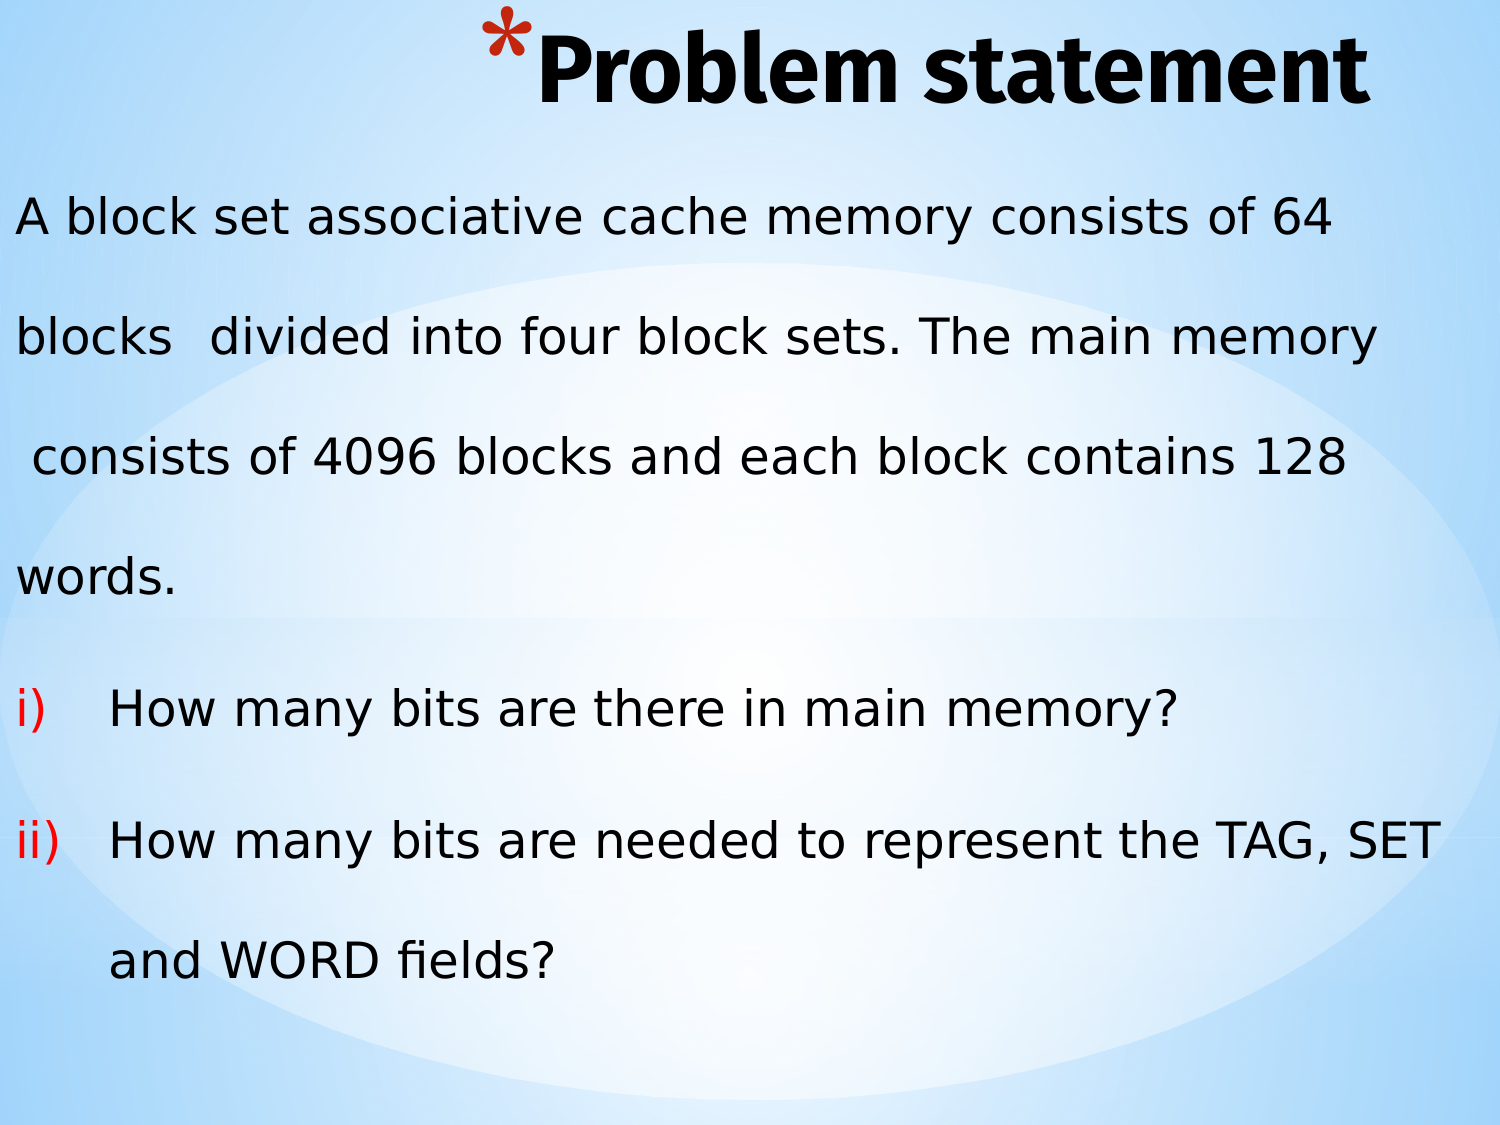

# Problem statement
A block set associative cache memory consists of 64
blocks	divided into four block sets. The main memory  consists of 4096 blocks and each block contains 128  words.

How many bits are there in main memory?
How many bits are needed to represent the TAG, SET  and WORD fields?